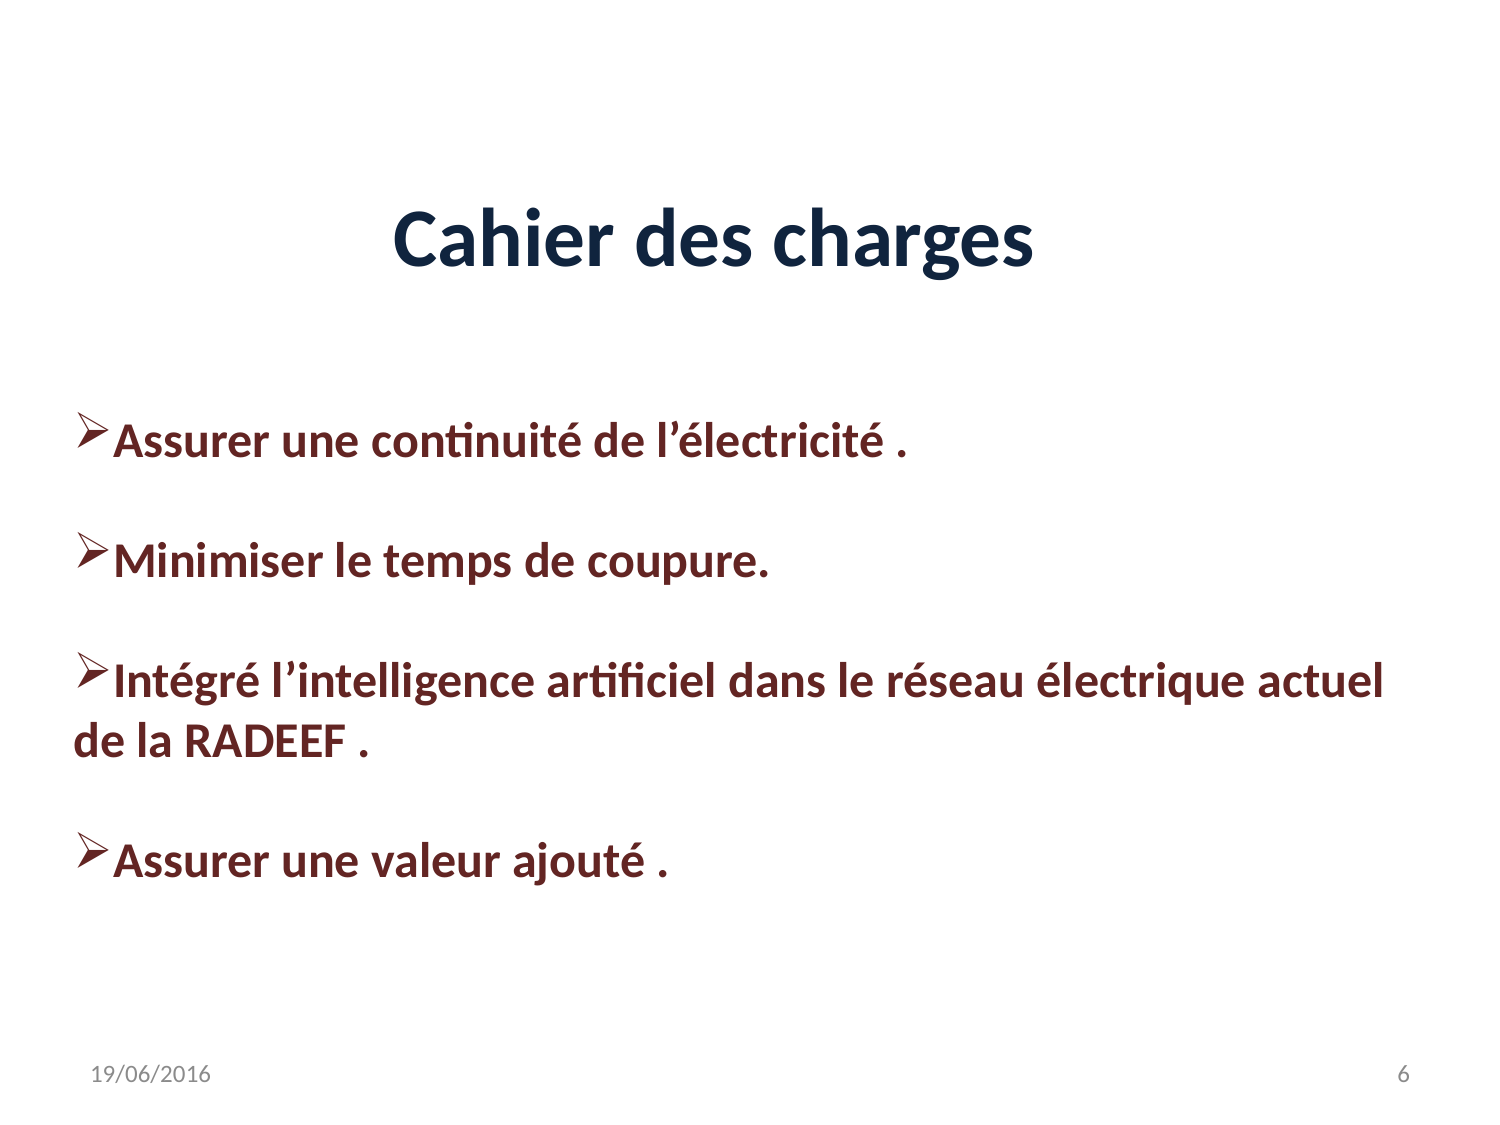

Cahier des charges

Assurer une continuité de l’électricité .

Minimiser le temps de coupure.

Intégré l’intelligence artificiel dans le réseau électrique actuel de la RADEEF .

Assurer une valeur ajouté .

19/06/2016
6